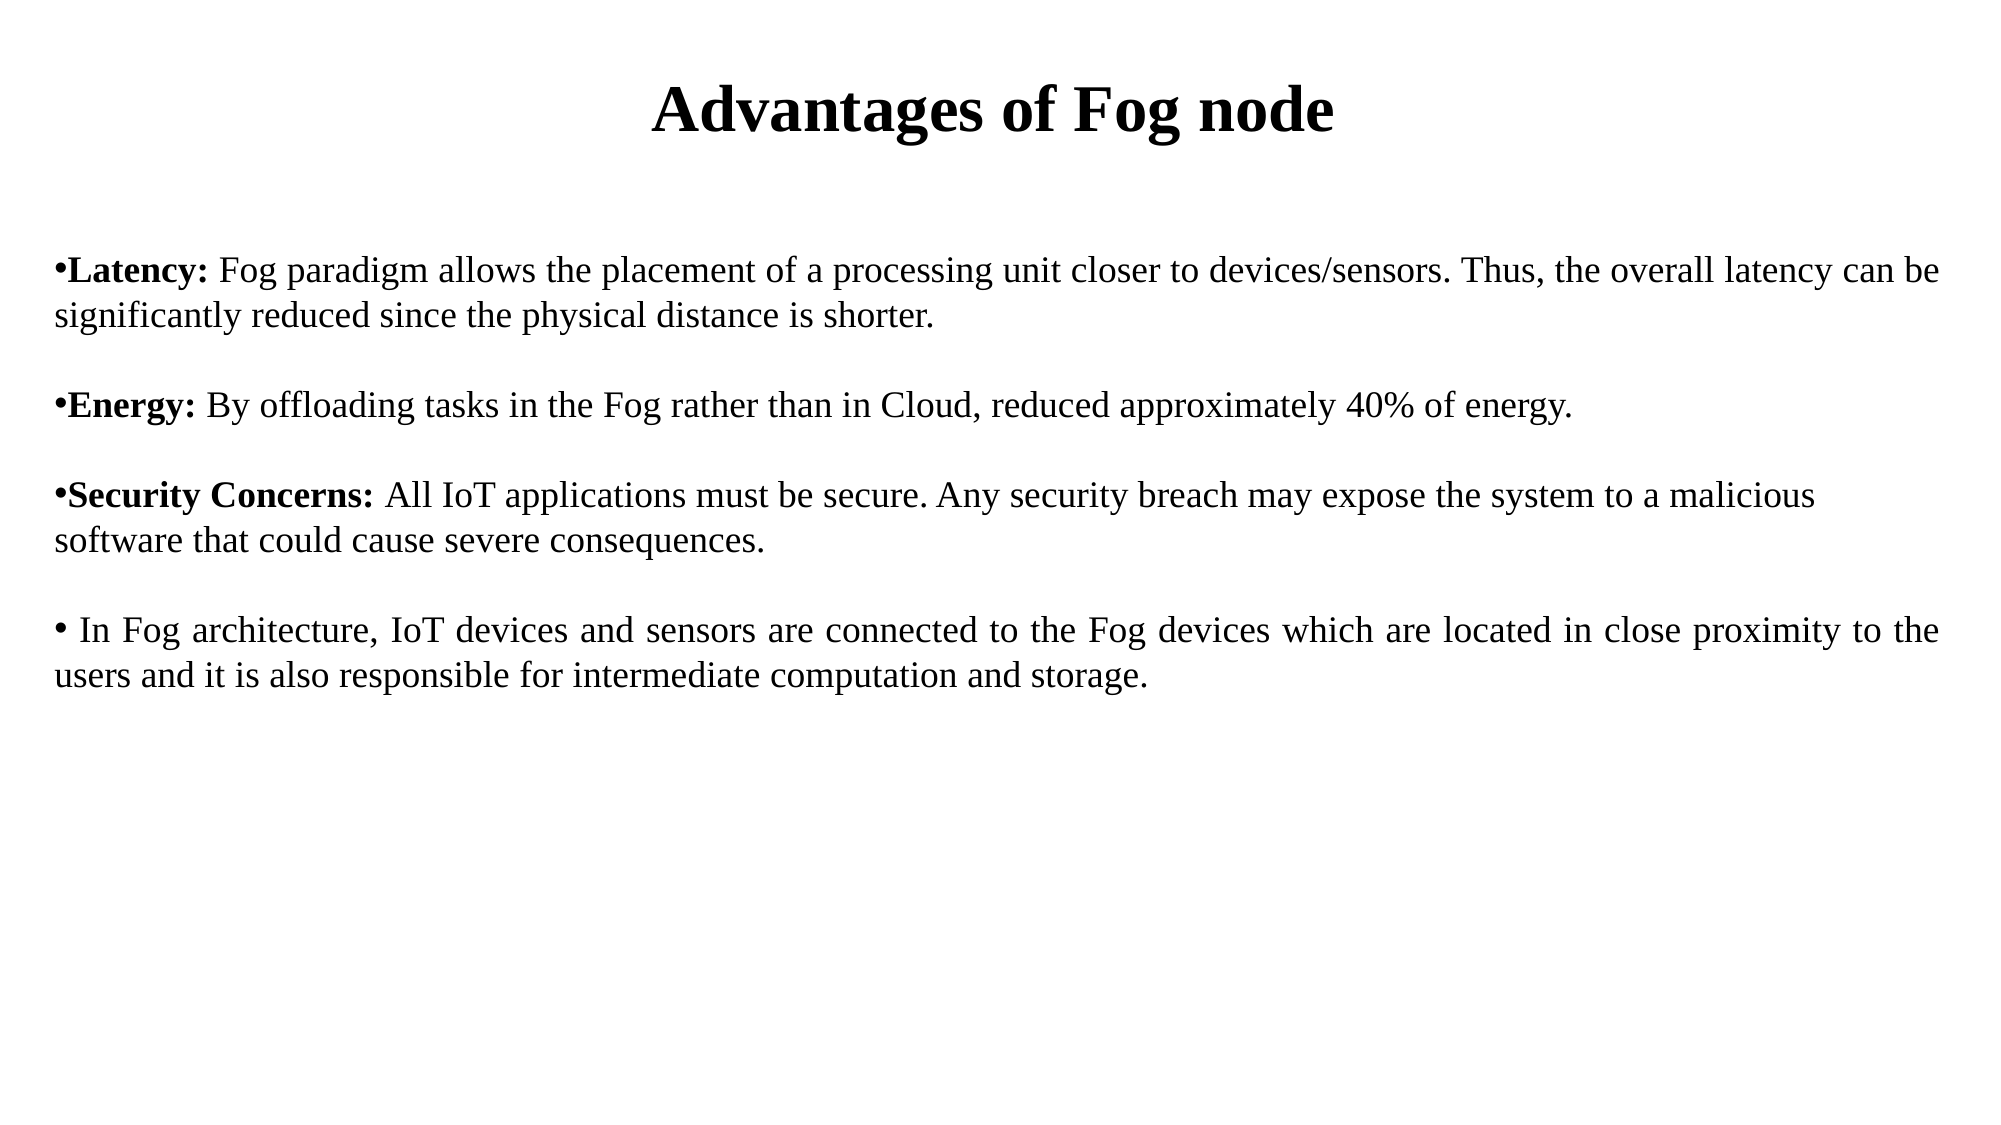

Advantages of Fog node

Latency: Fog paradigm allows the placement of a processing unit closer to devices/sensors. Thus, the overall latency can be significantly reduced since the physical distance is shorter.

Energy: By offloading tasks in the Fog rather than in Cloud, reduced approximately 40% of energy.

Security Concerns: All IoT applications must be secure. Any security breach may expose the system to a malicious software that could cause severe consequences.

 In Fog architecture, IoT devices and sensors are connected to the Fog devices which are located in close proximity to the users and it is also responsible for intermediate computation and storage.